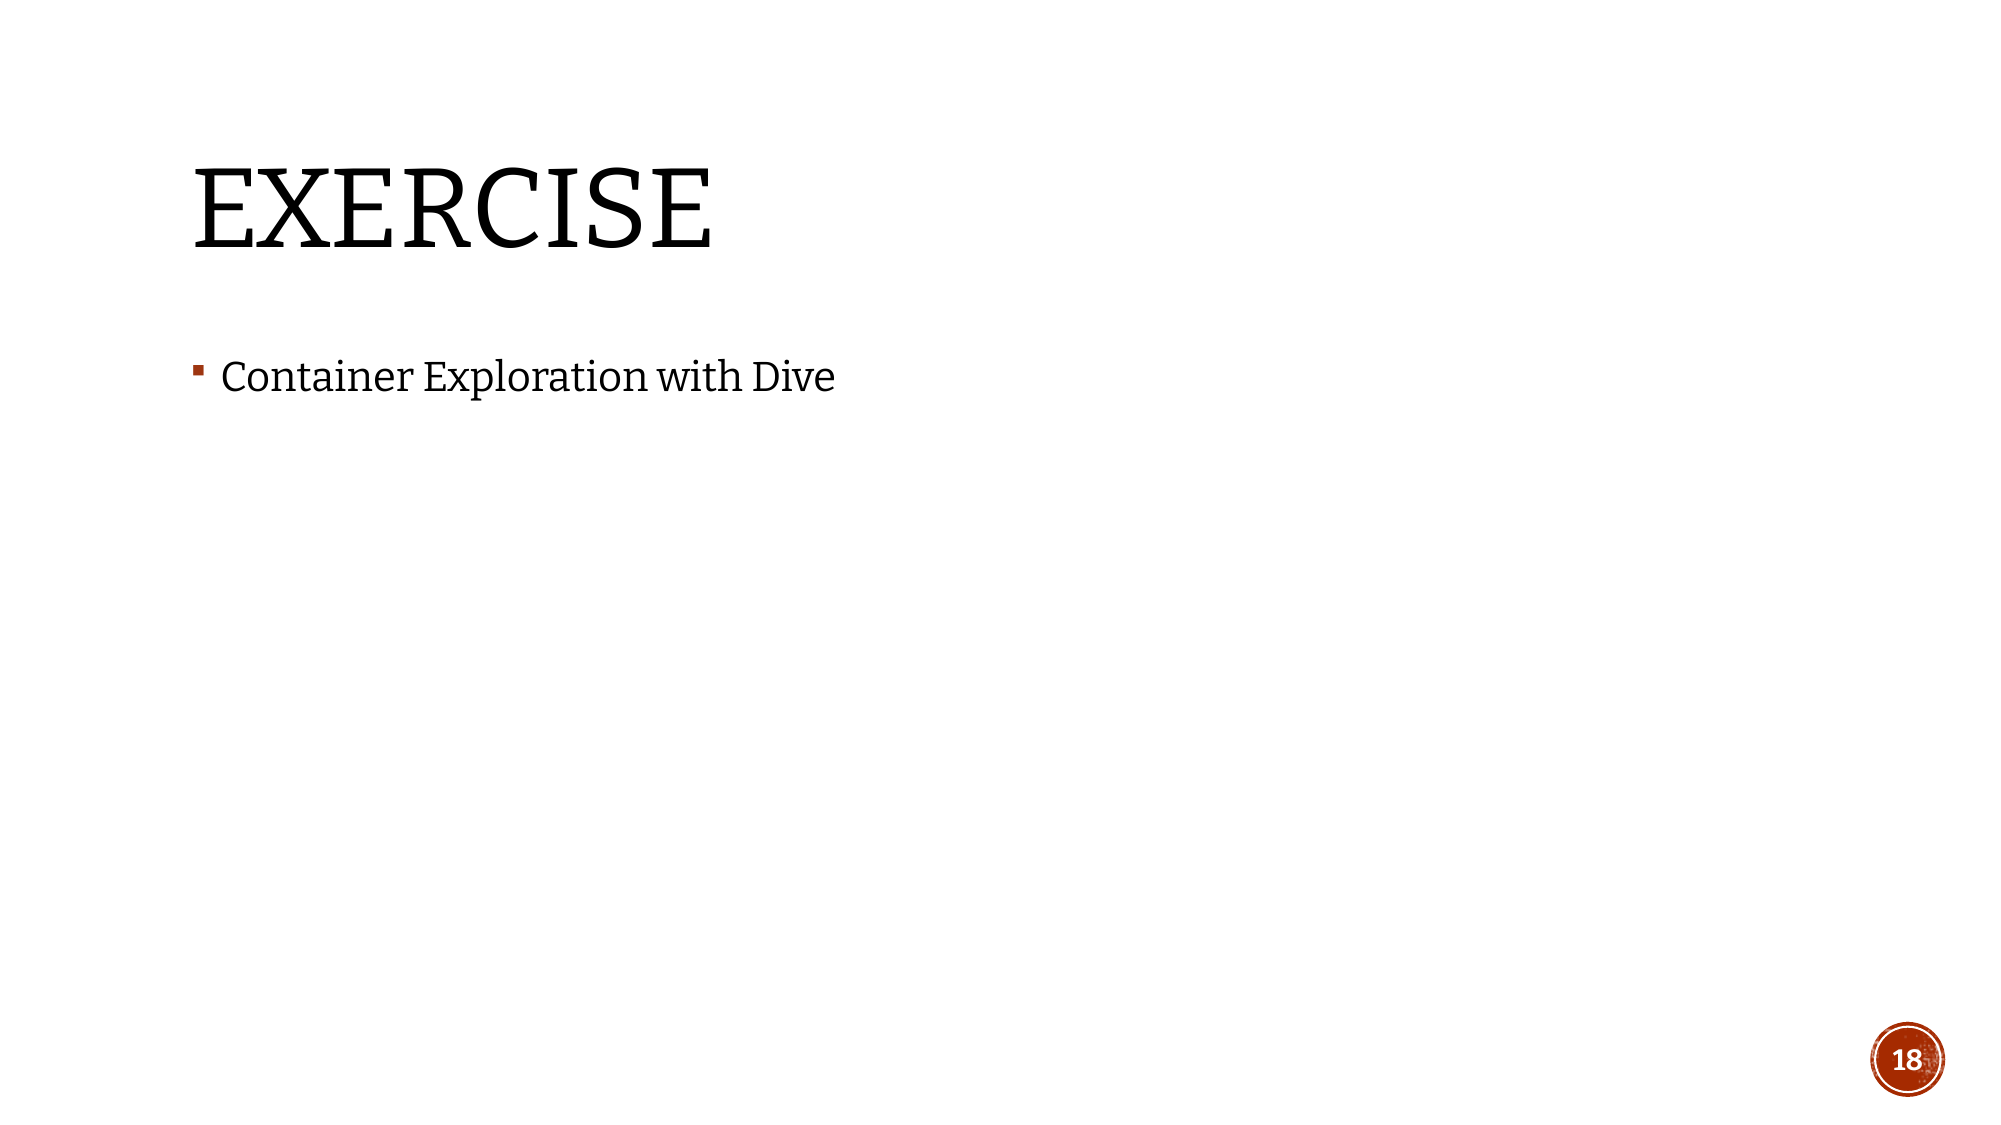

# Exercise
Container Exploration with Dive
18